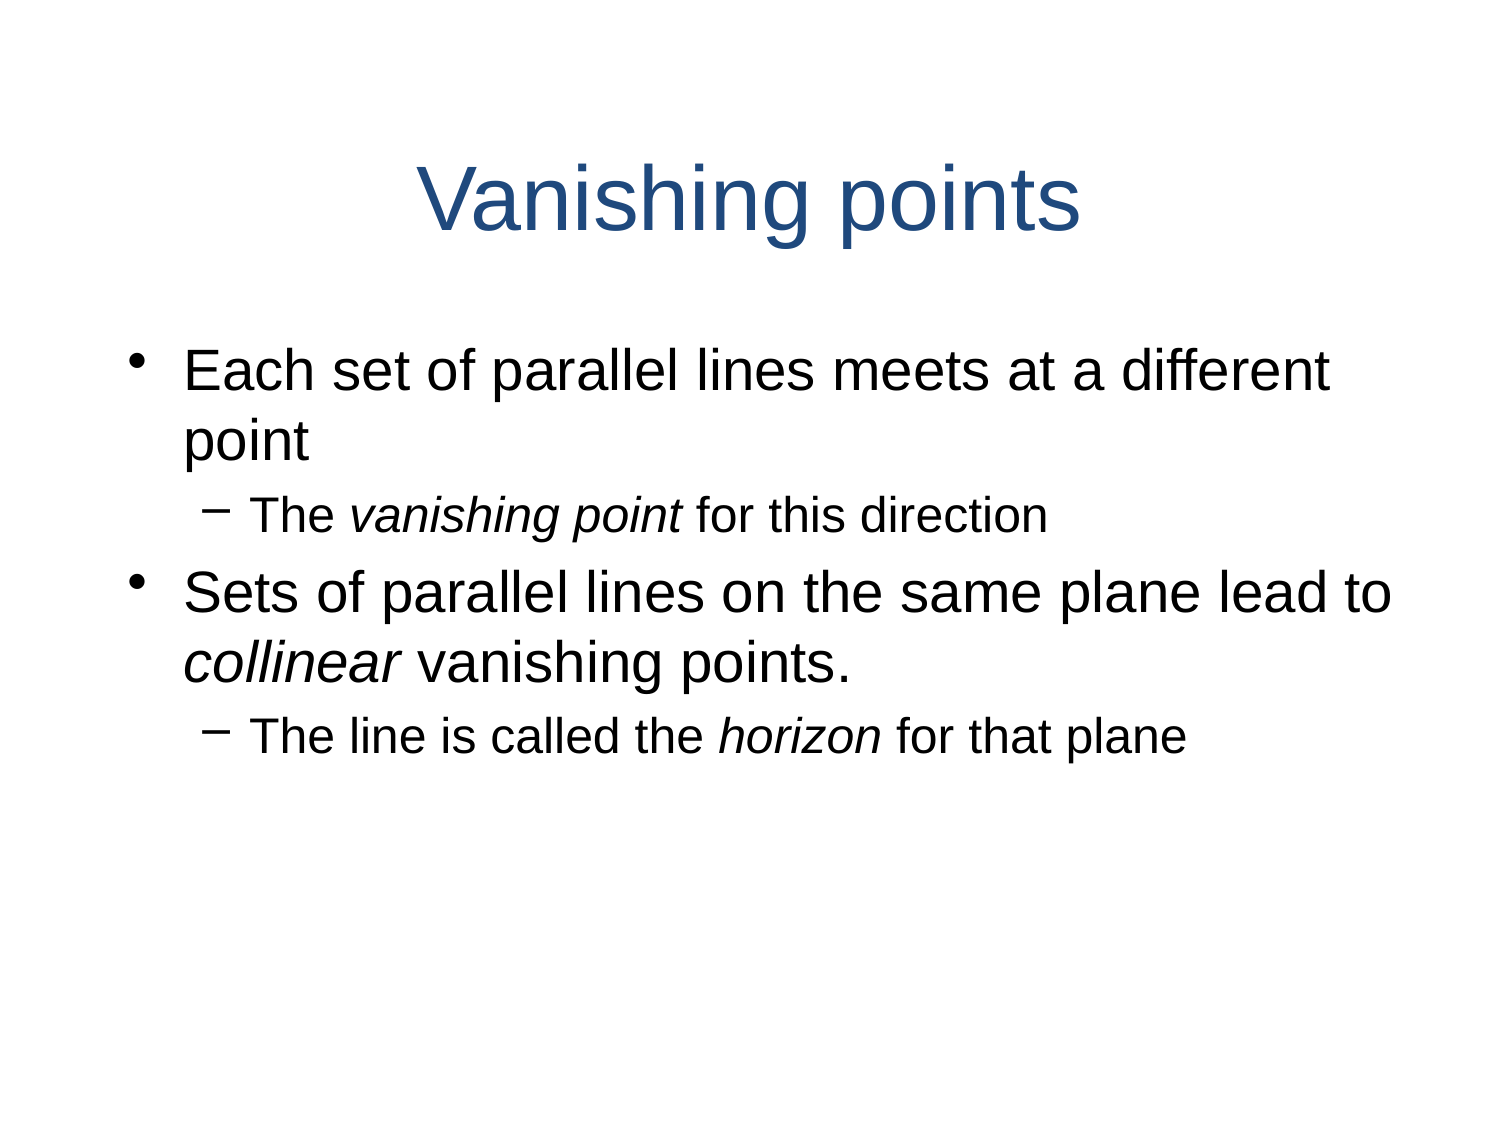

Vanishing points
Each set of parallel lines meets at a different point
The vanishing point for this direction
Sets of parallel lines on the same plane lead to collinear vanishing points.
The line is called the horizon for that plane